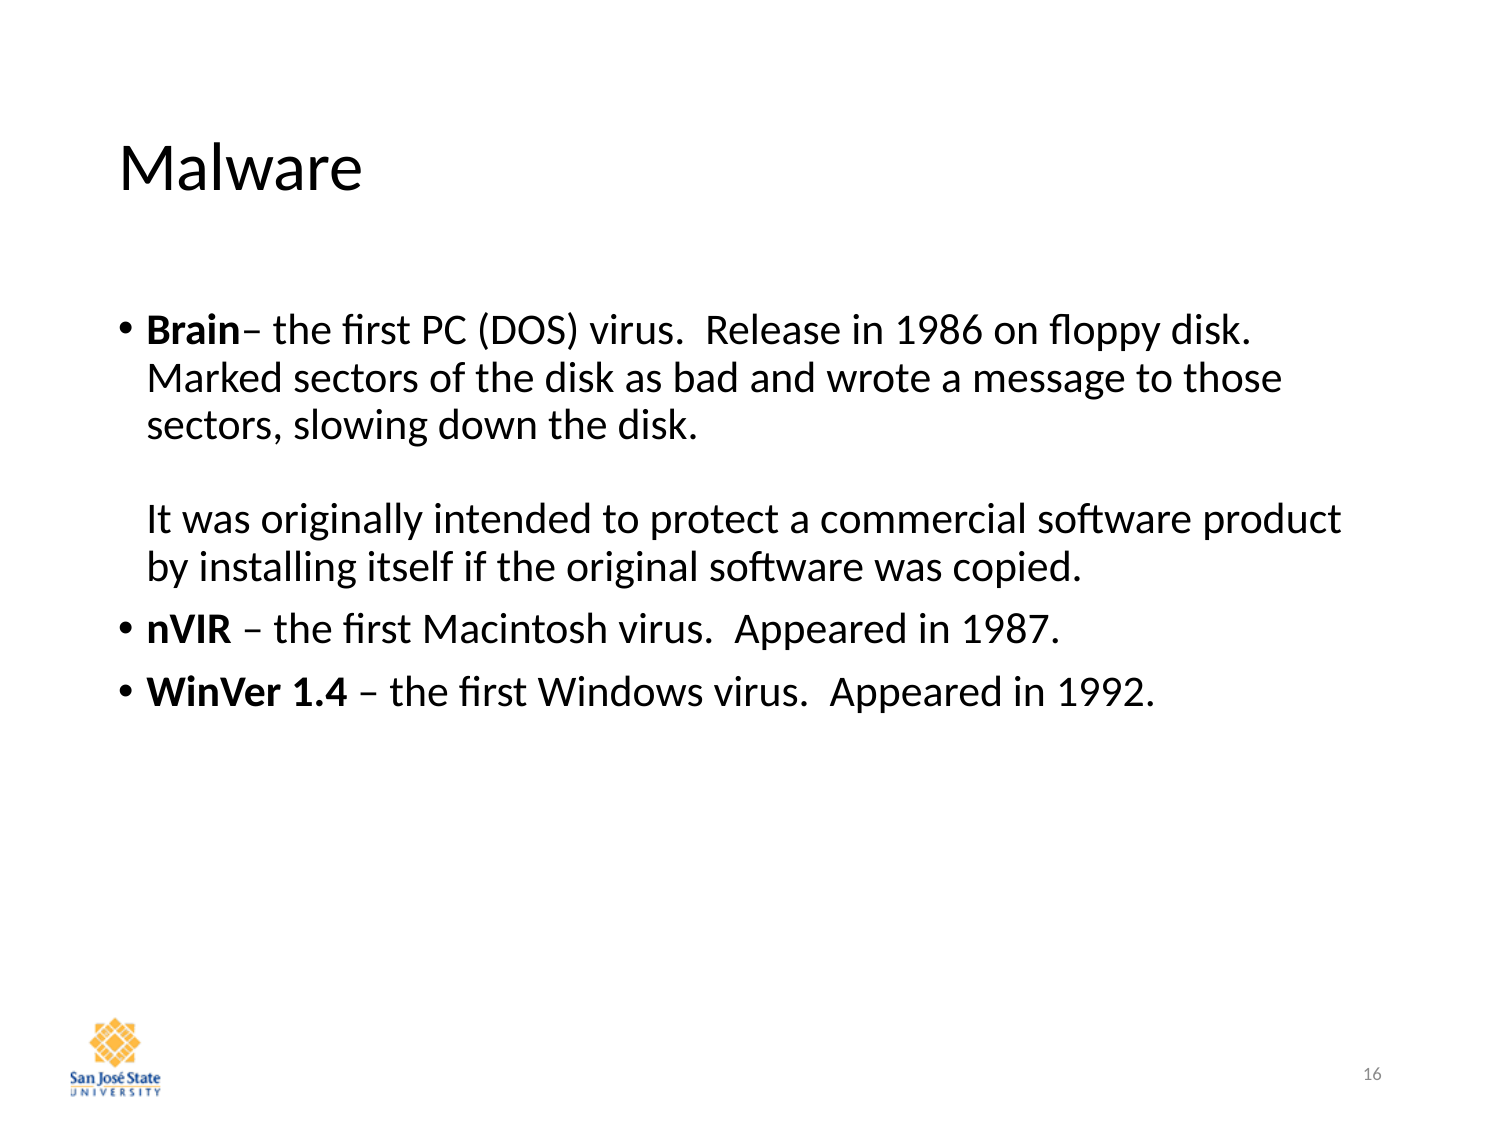

# Malware
Brain– the first PC (DOS) virus.  Release in 1986 on floppy disk.  Marked sectors of the disk as bad and wrote a message to those sectors, slowing down the disk.
It was originally intended to protect a commercial software product by installing itself if the original software was copied.
nVIR – the first Macintosh virus.  Appeared in 1987.
WinVer 1.4 – the first Windows virus.  Appeared in 1992.

16